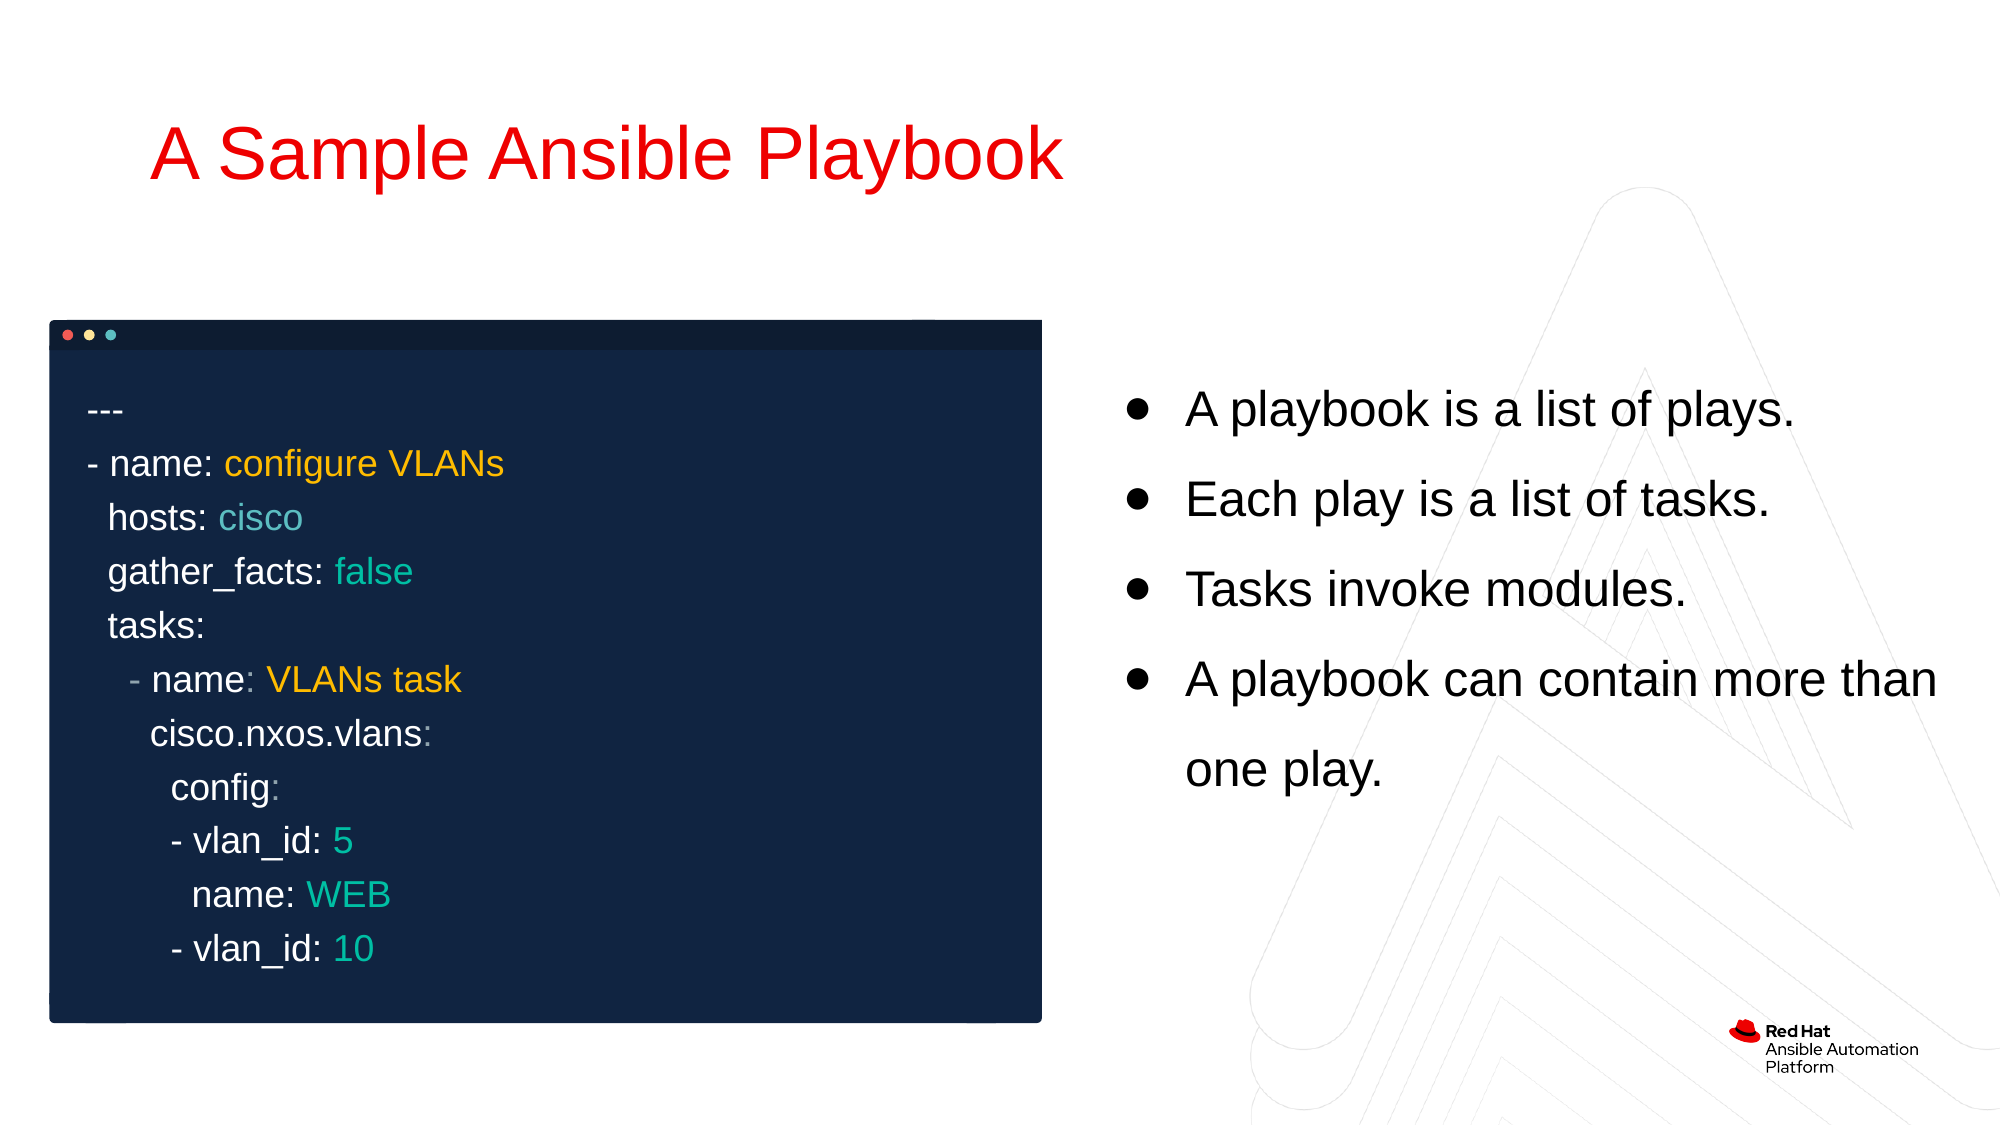

A Sample Ansible Playbook

A playbook is a list of plays.
Each play is a list of tasks.
Tasks invoke modules.
A playbook can contain more than one play.

---
- name: configure VLANs
  hosts: cisco
  gather_facts: false
  tasks:
    - name: VLANs task
      cisco.nxos.vlans:
        config:
        - vlan_id: 5
          name: WEB
        - vlan_id: 10